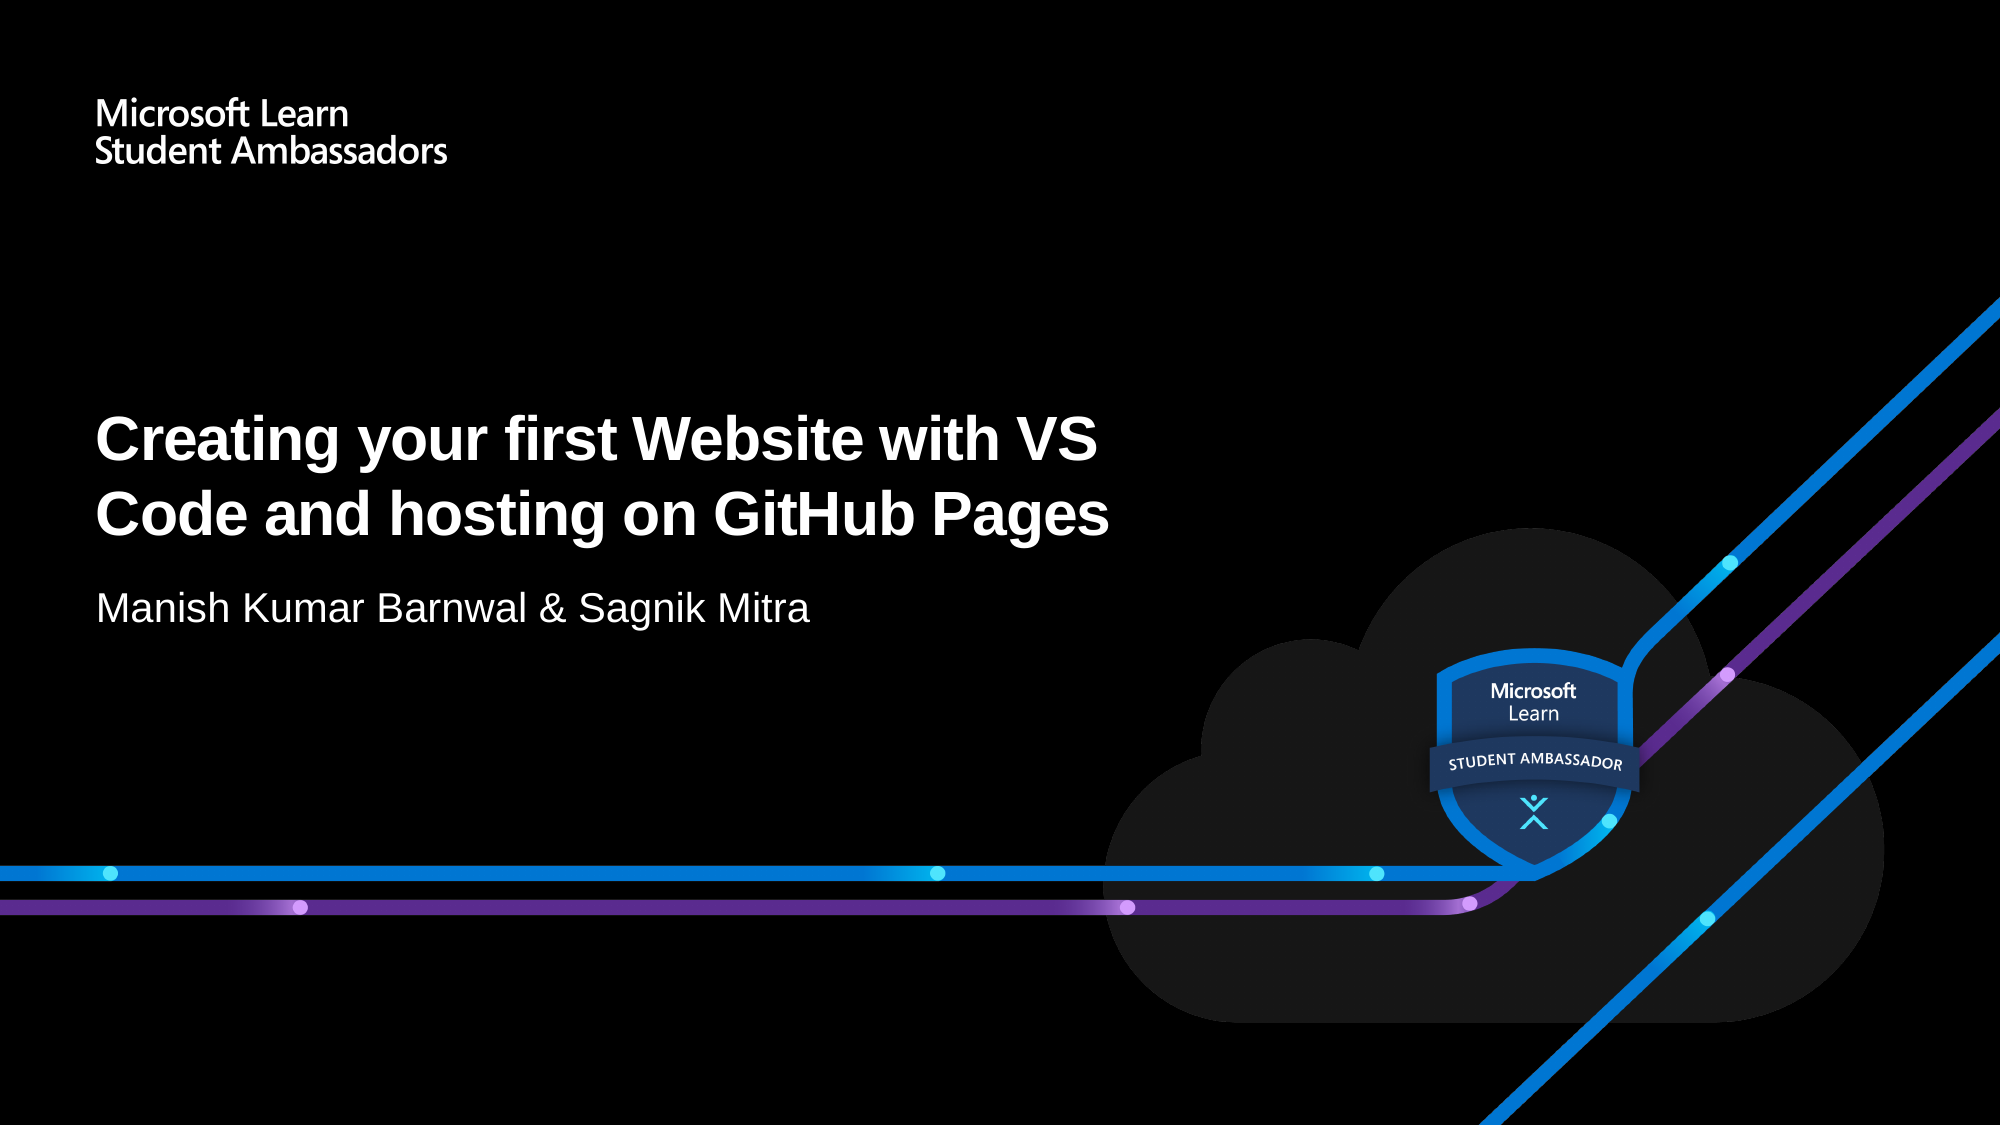

# Creating your first Website with VS Code and hosting on GitHub Pages
Manish Kumar Barnwal & Sagnik Mitra